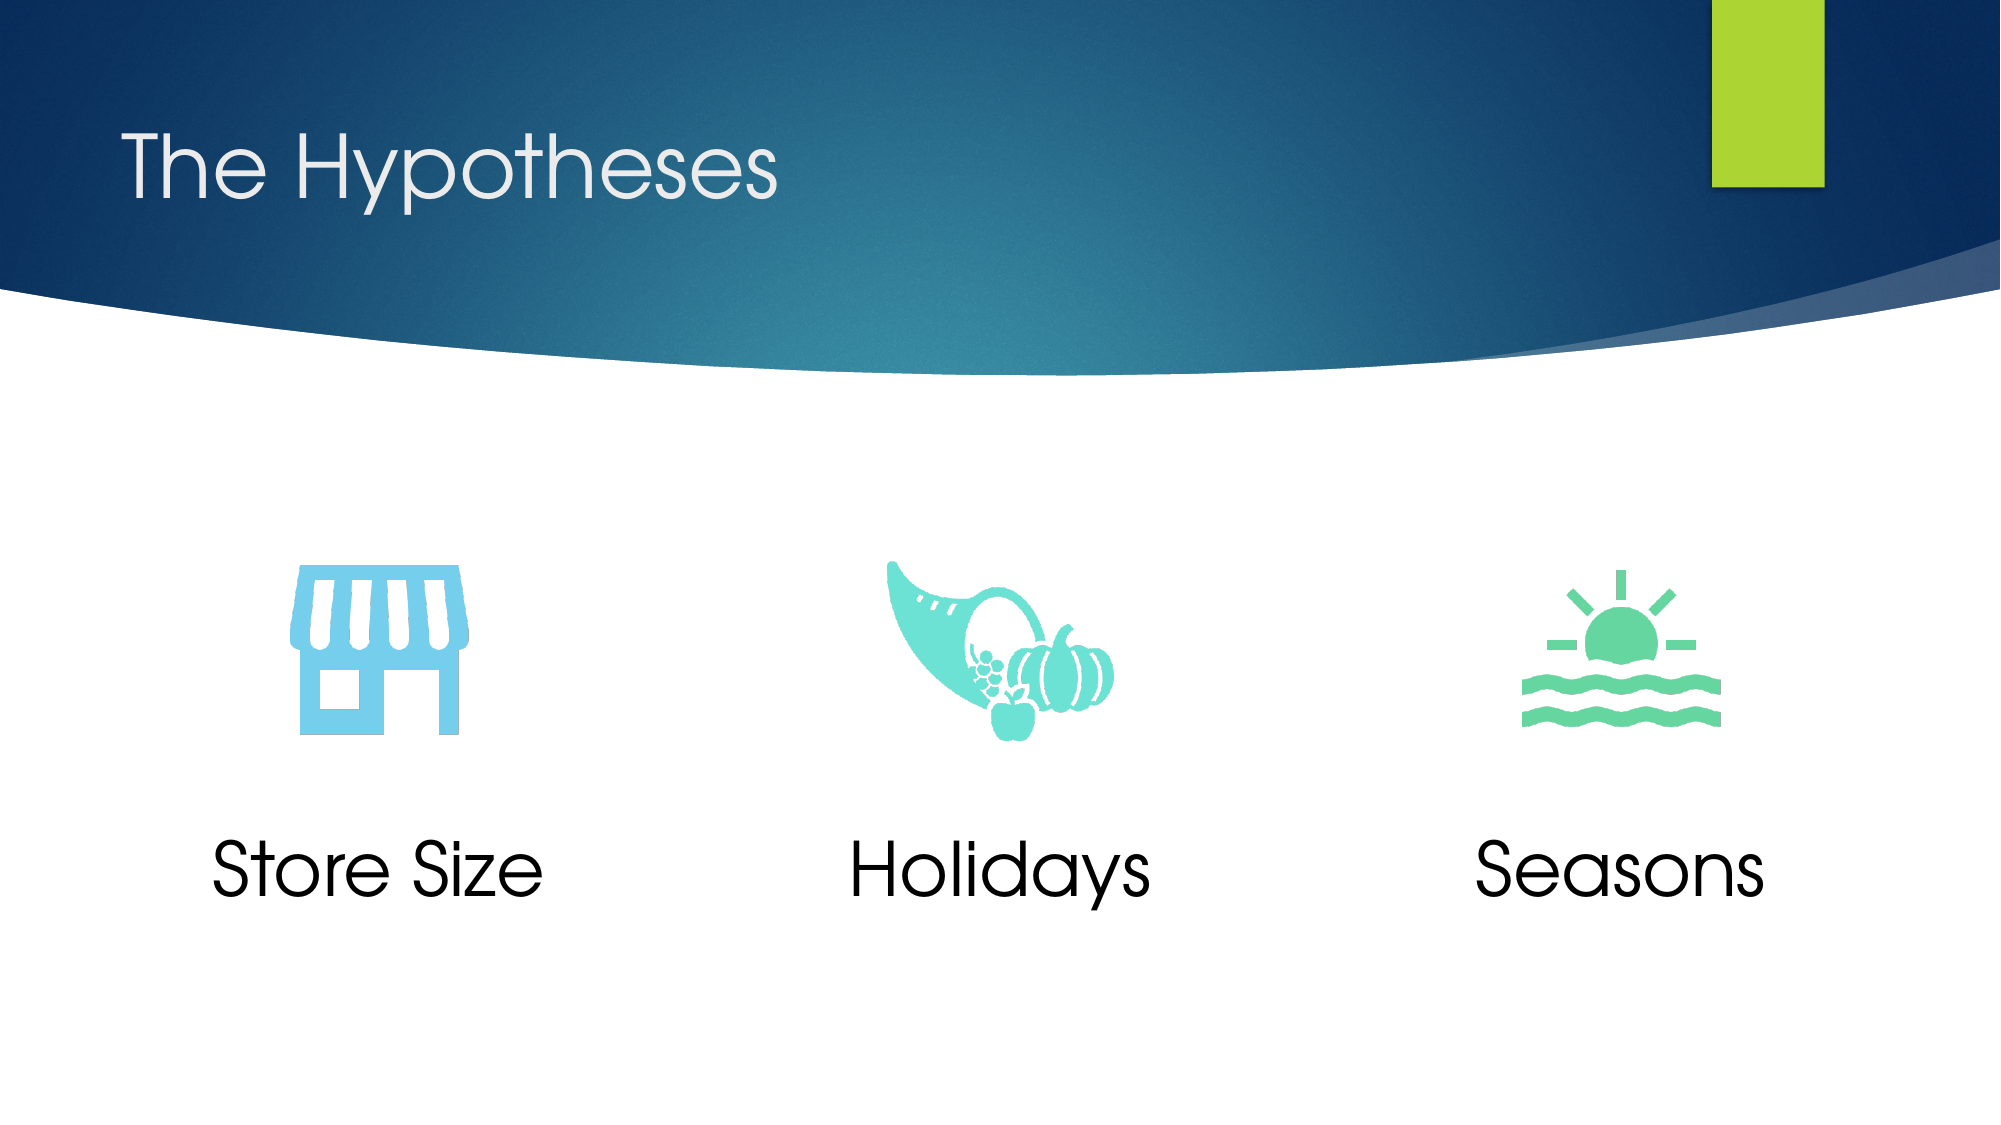

# The Hypotheses

Store Size
Holidays
Seasons